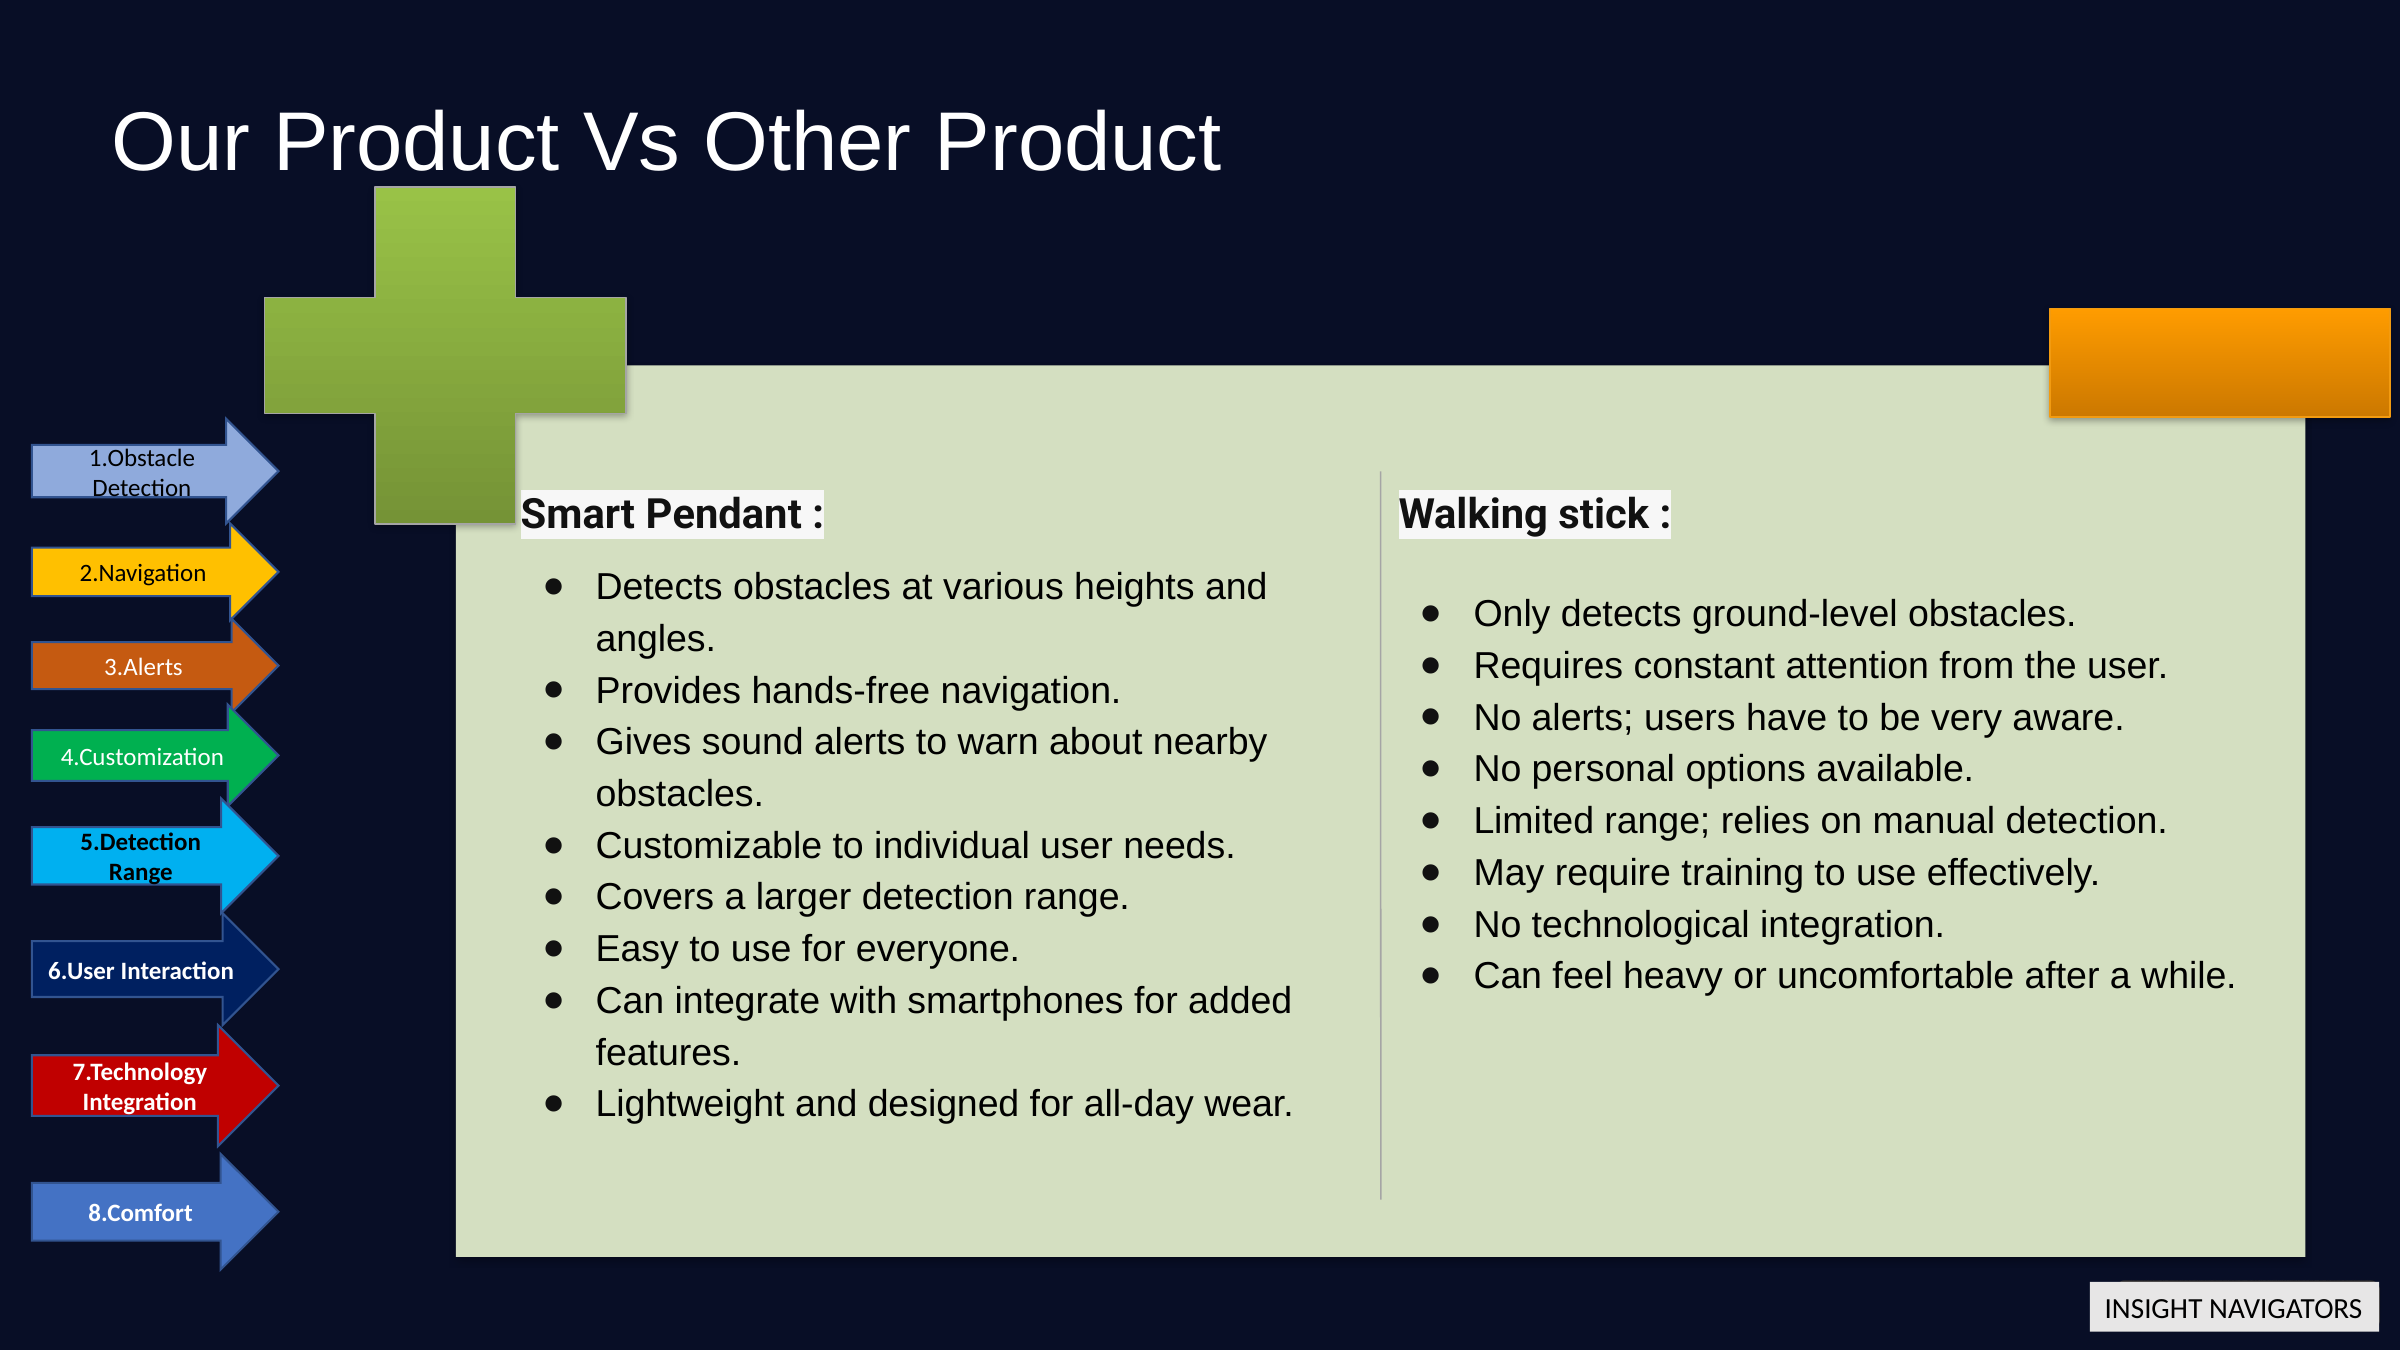

Our Product Vs Other Product

Smart Pendant :
Detects obstacles at various heights and angles.
Provides hands-free navigation.
Gives sound alerts to warn about nearby obstacles.
Customizable to individual user needs.
Covers a larger detection range.
Easy to use for everyone.
Can integrate with smartphones for added features.
Lightweight and designed for all-day wear.

Walking stick :

Only detects ground-level obstacles.
Requires constant attention from the user.
No alerts; users have to be very aware.
No personal options available.
Limited range; relies on manual detection.
May require training to use effectively.
No technological integration.
Can feel heavy or uncomfortable after a while.
1.Obstacle Detection
2.Navigation
3.Alerts
4.Customization
5.Detection Range
6.User Interaction
7.Technology Integration
8.Comfort
INSIGHT NAVIGATORS